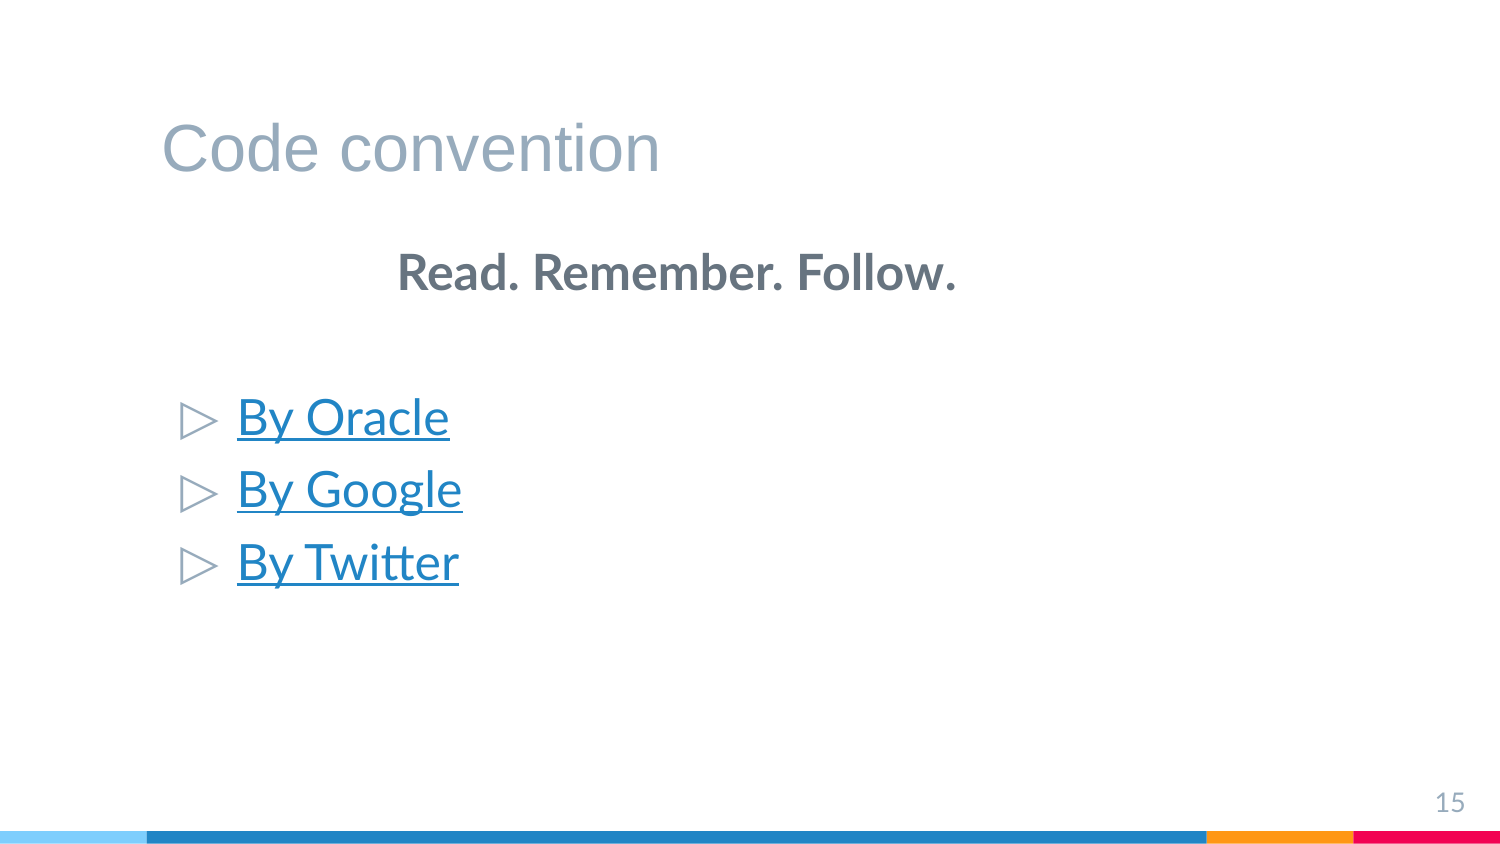

# Code convention
Read. Remember. Follow.

By Oracle
By Google
By Twitter
15